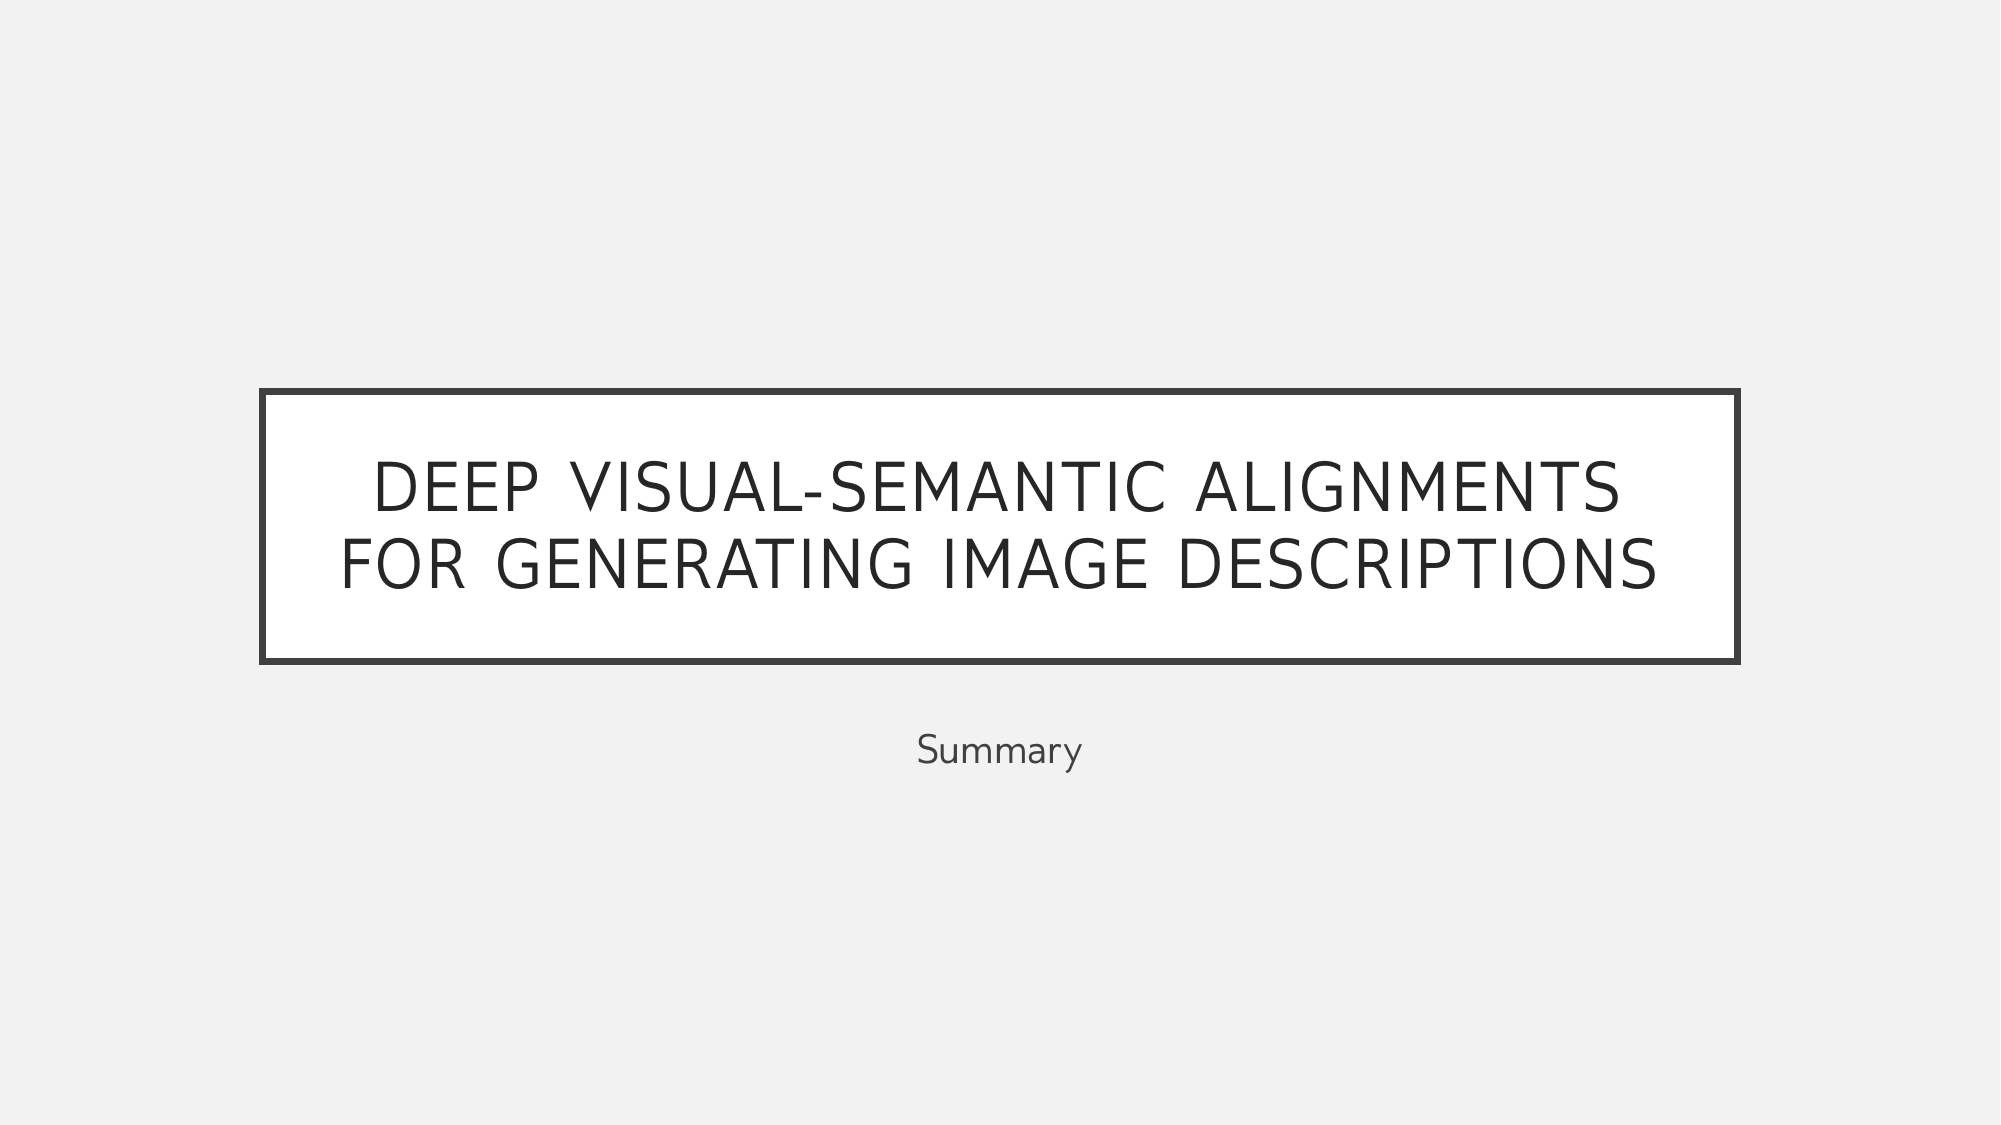

# Deep Visual-Semantic Alignments for Generating Image Descriptions
Summary